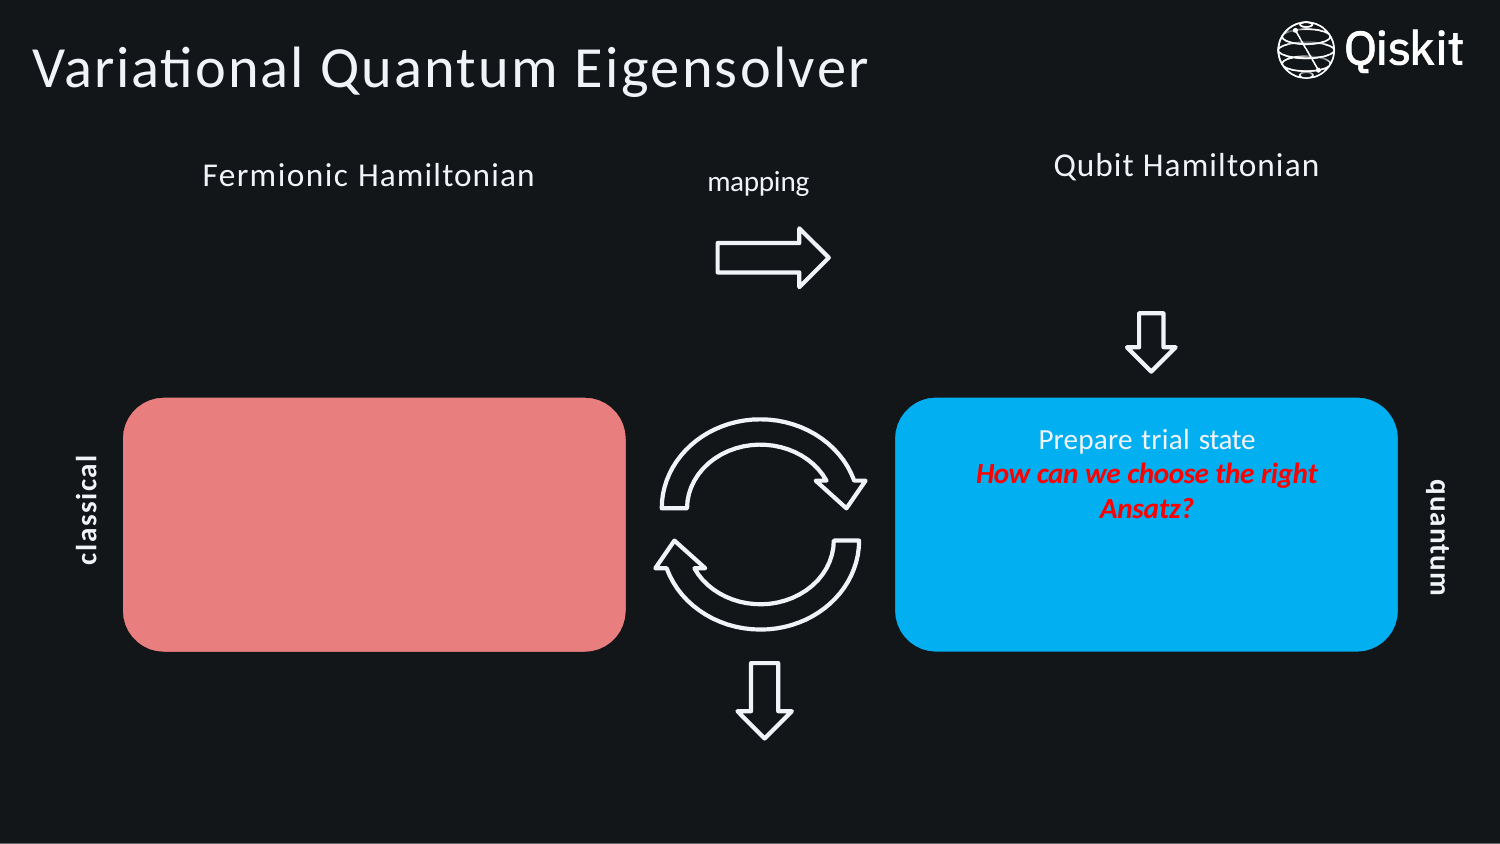

# Variational Quantum Eigensolver
Qubit Hamiltonian
Fermionic Hamiltonian
mapping

Prepare trial state
How can we choose the right Ansatz?

classical
quantum